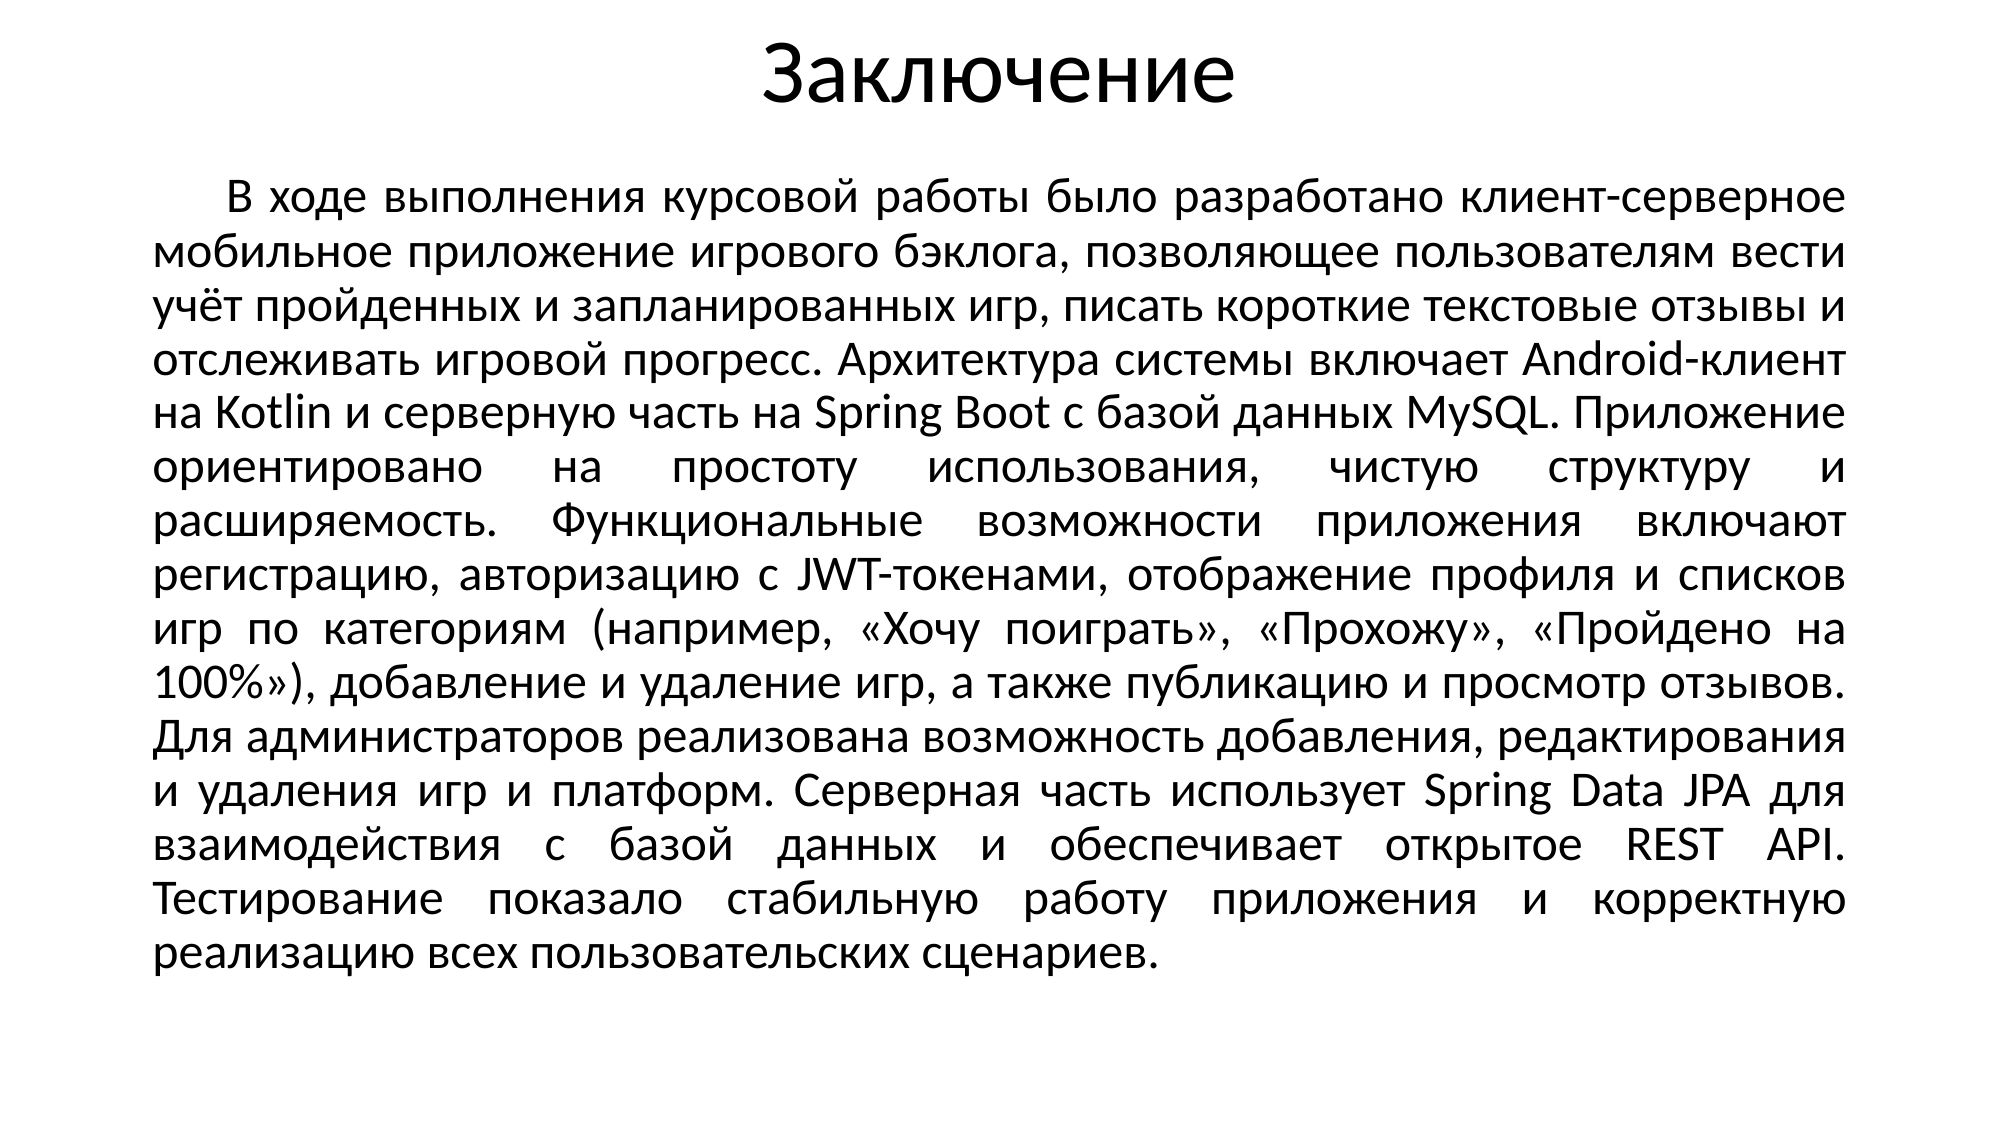

Заключение
В ходе выполнения курсовой работы было разработано клиент-серверное мобильное приложение игрового бэклога, позволяющее пользователям вести учёт пройденных и запланированных игр, писать короткие текстовые отзывы и отслеживать игровой прогресс. Архитектура системы включает Android-клиент на Kotlin и серверную часть на Spring Boot с базой данных MySQL. Приложение ориентировано на простоту использования, чистую структуру и расширяемость. Функциональные возможности приложения включают регистрацию, авторизацию с JWT-токенами, отображение профиля и списков игр по категориям (например, «Хочу поиграть», «Прохожу», «Пройдено на 100%»), добавление и удаление игр, а также публикацию и просмотр отзывов. Для администраторов реализована возможность добавления, редактирования и удаления игр и платформ. Серверная часть использует Spring Data JPA для взаимодействия с базой данных и обеспечивает открытое REST API. Тестирование показало стабильную работу приложения и корректную реализацию всех пользовательских сценариев.